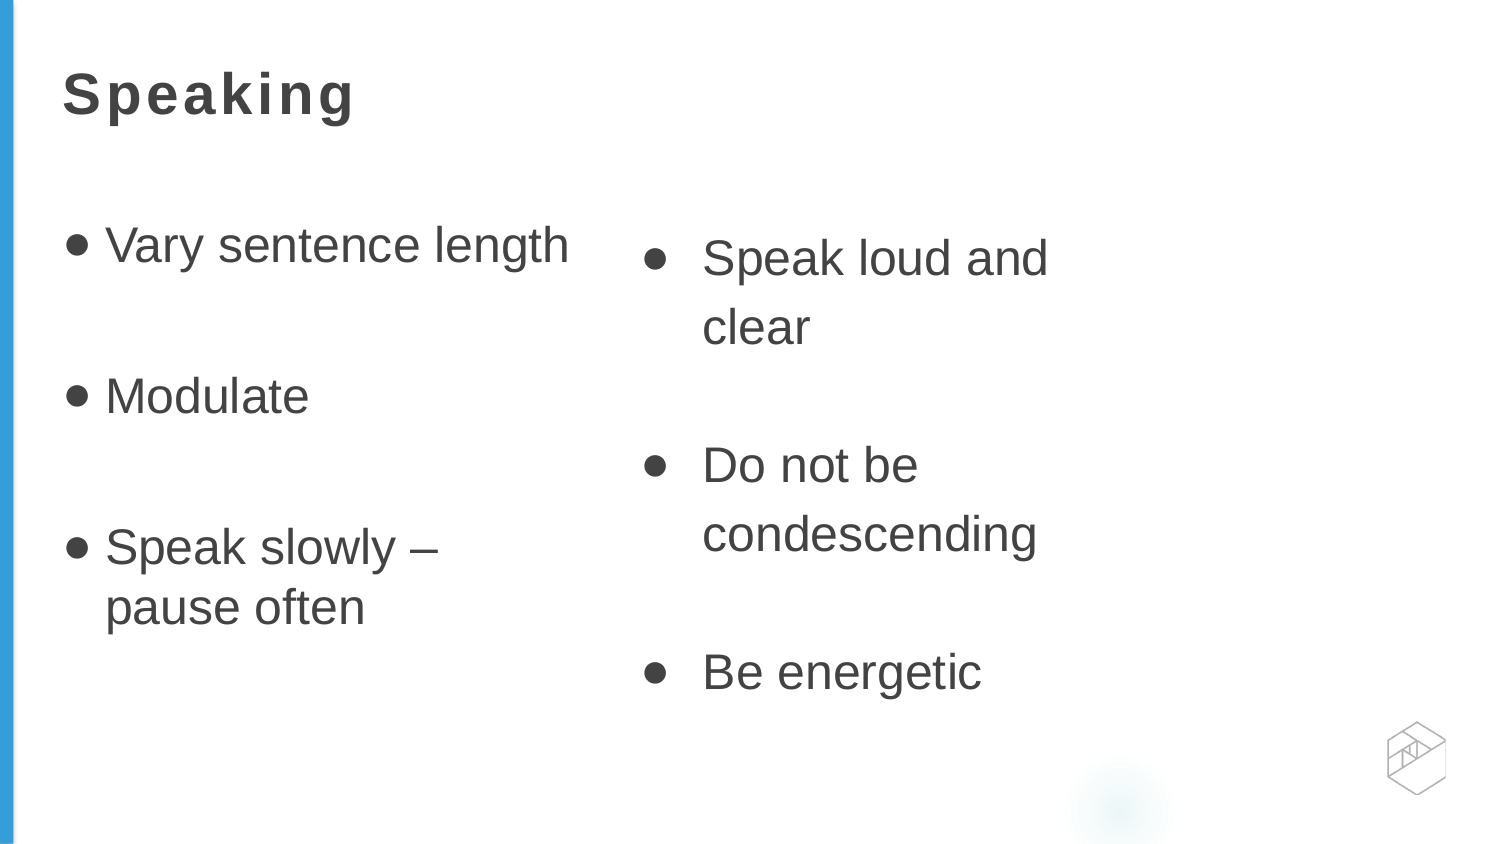

# Speaking

Vary sentence length

Modulate

Speak slowly – pause often

Speak loud and clear

Do not be condescending

Be energetic